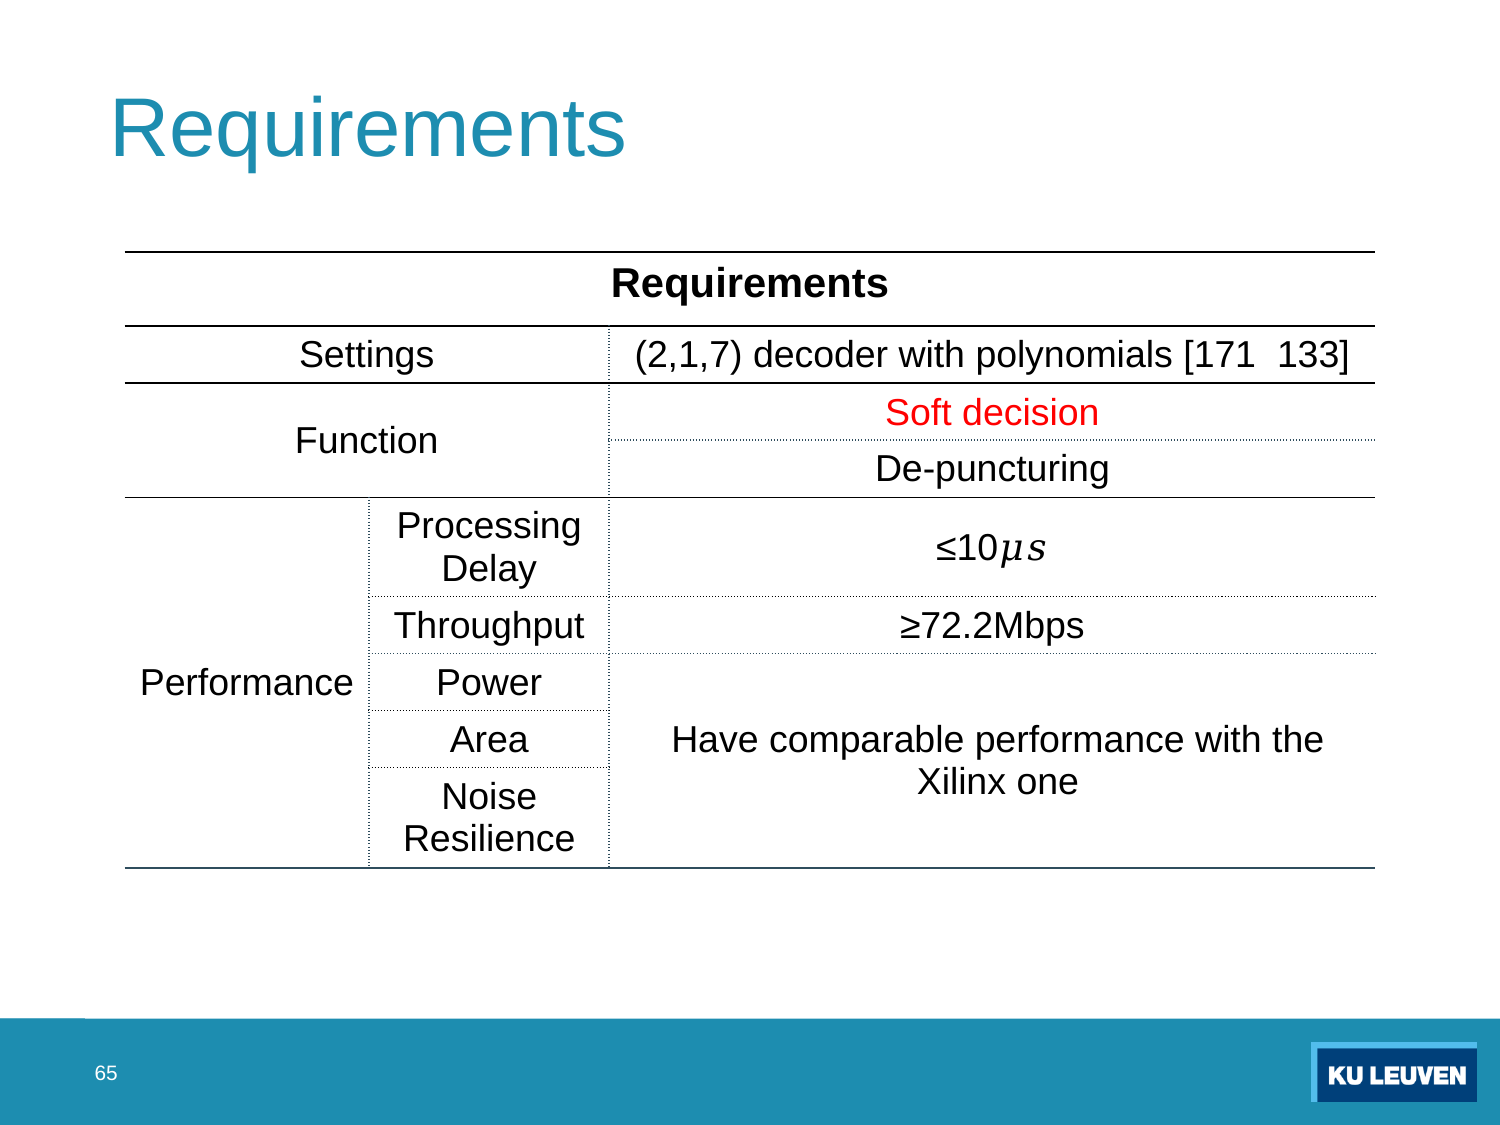

Requirements
| Requirements |  | Requirements |
| --- | --- | --- |
| Settings | Settings | (2,1,7) decoder with polynomials [171 133] |
| Function |  | Soft decision |
|  |  | De-puncturing |
| Performance | Processing Delay | ≤10𝜇𝑠 |
|  | Throughput | ≥72.2Mbps |
|  | Power | Have comparable performance with the Xilinx one |
|  | Area | The area spanned by the decoder circuit |
|  | Noise Resilience | Error correction capability |

65